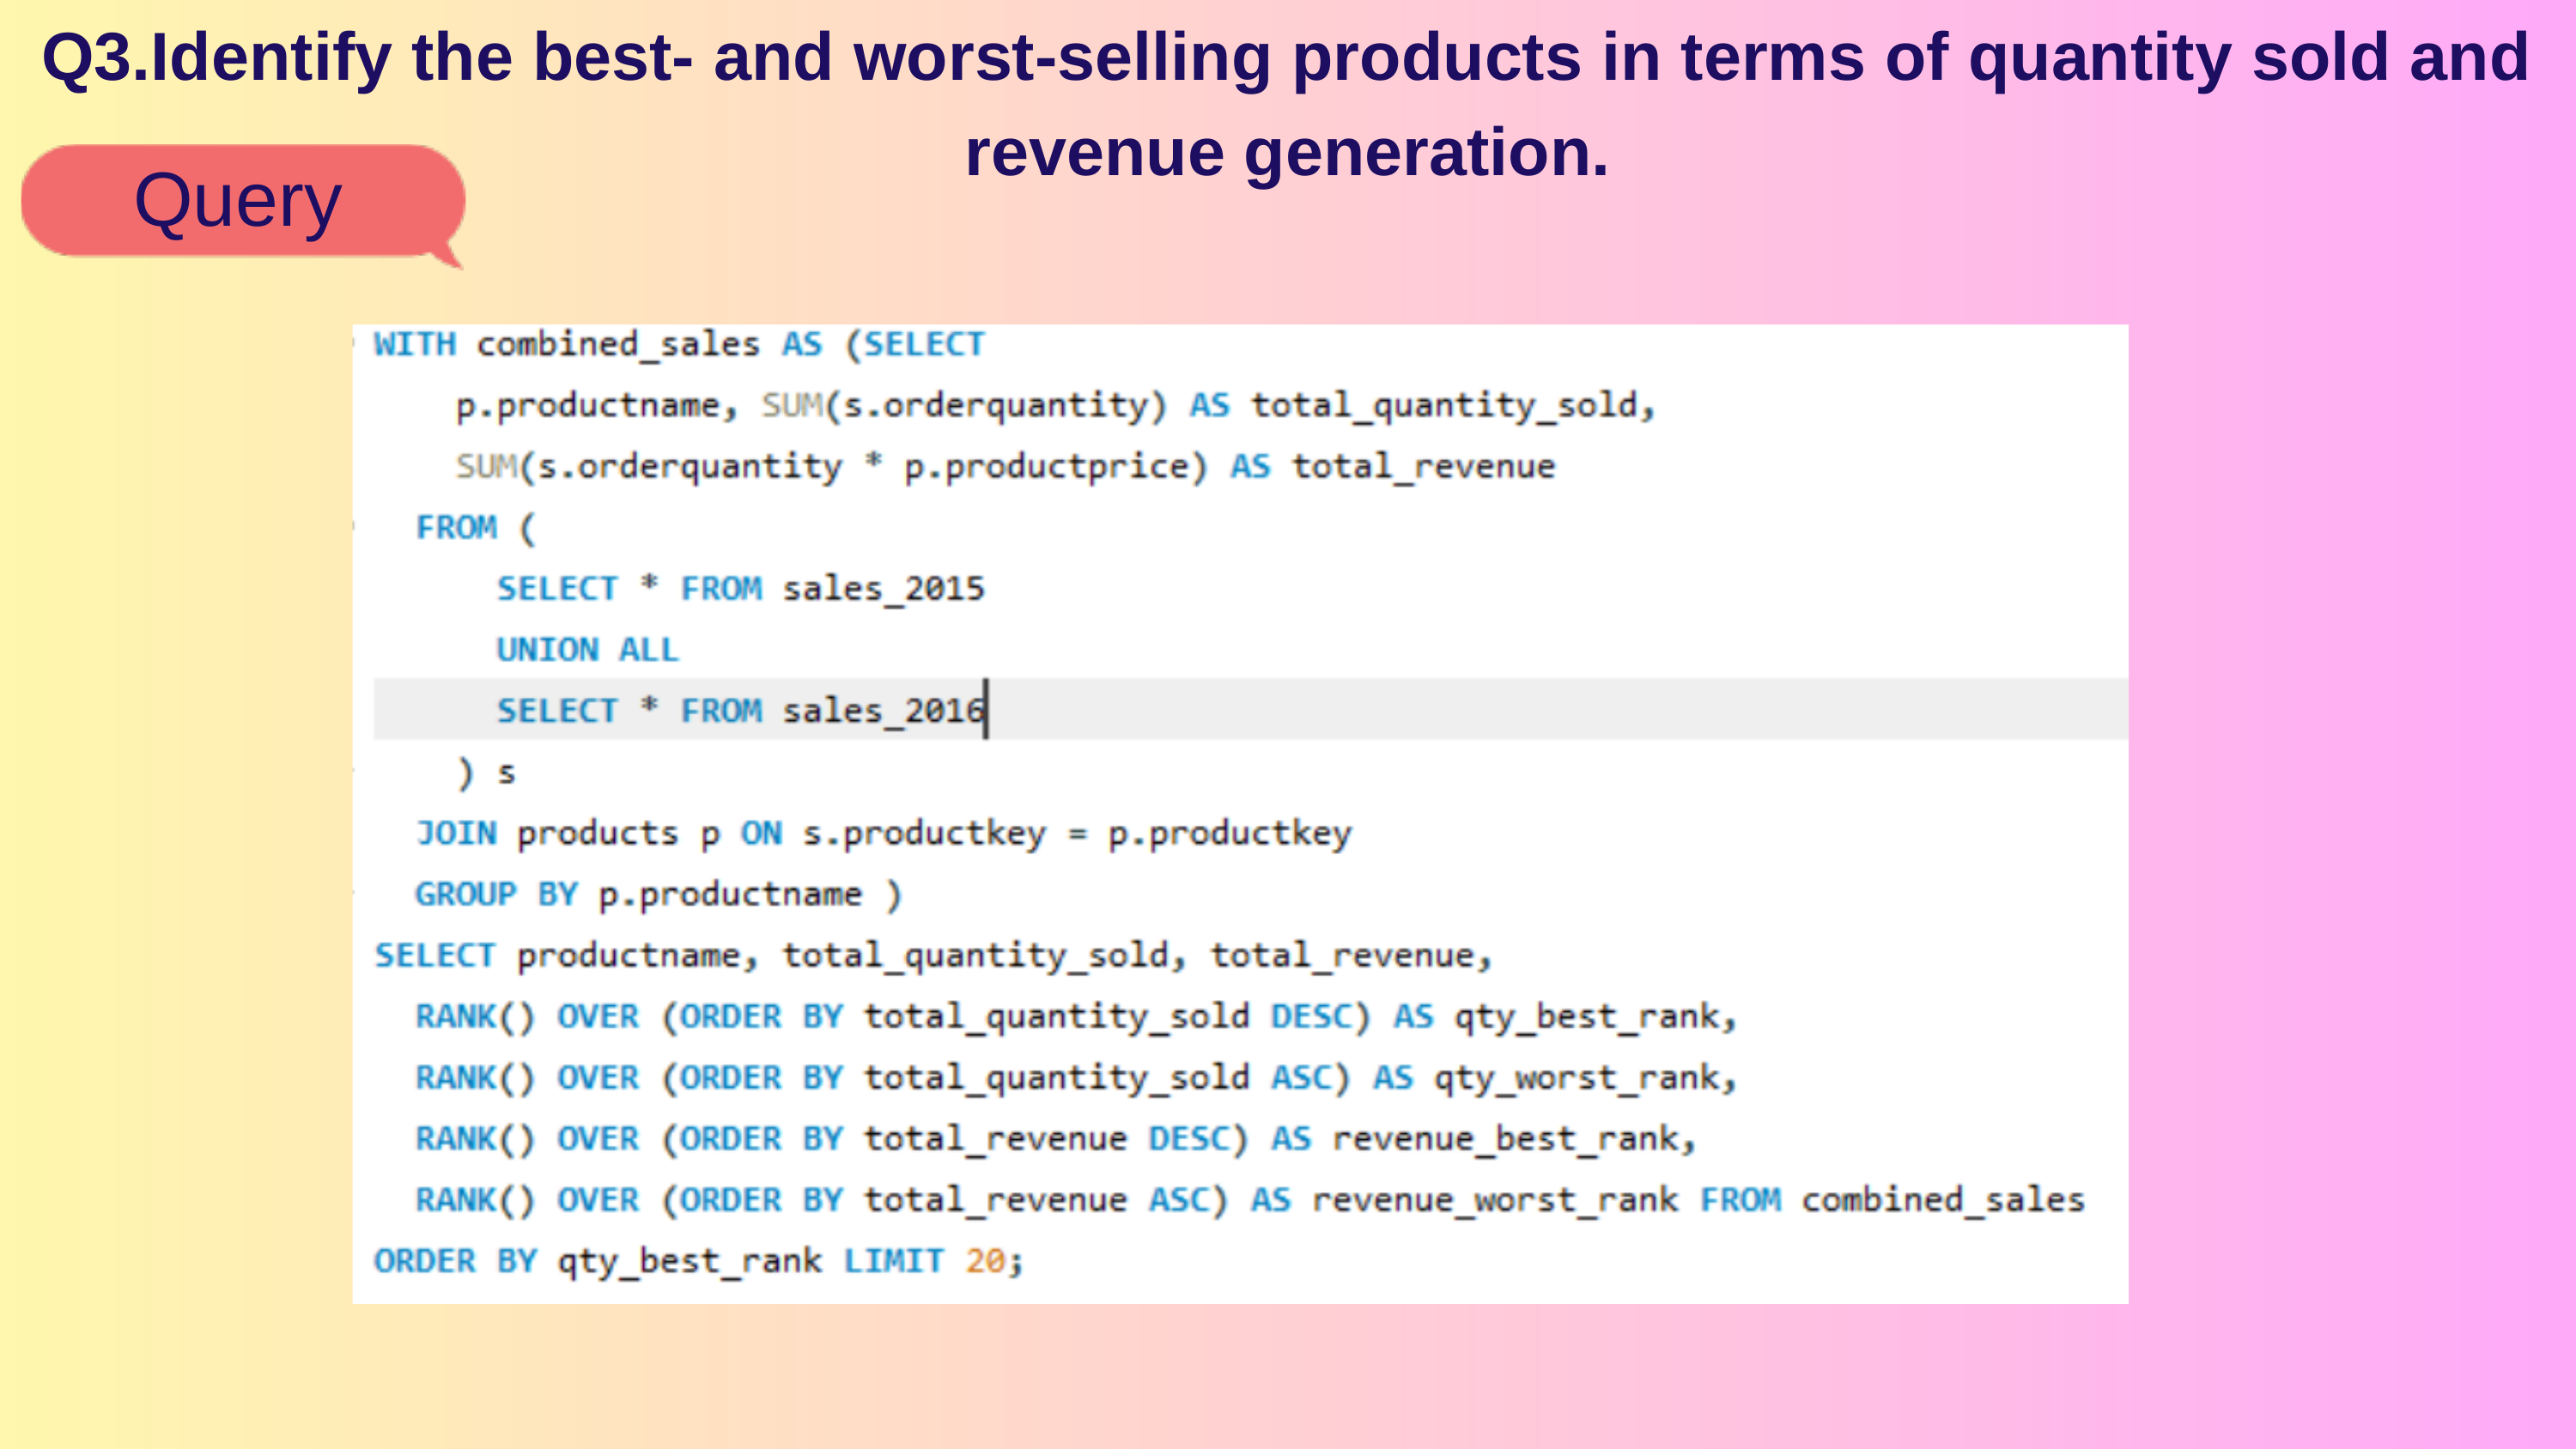

Q3.Identify the best- and worst-selling products in terms of quantity sold and revenue generation.
Query